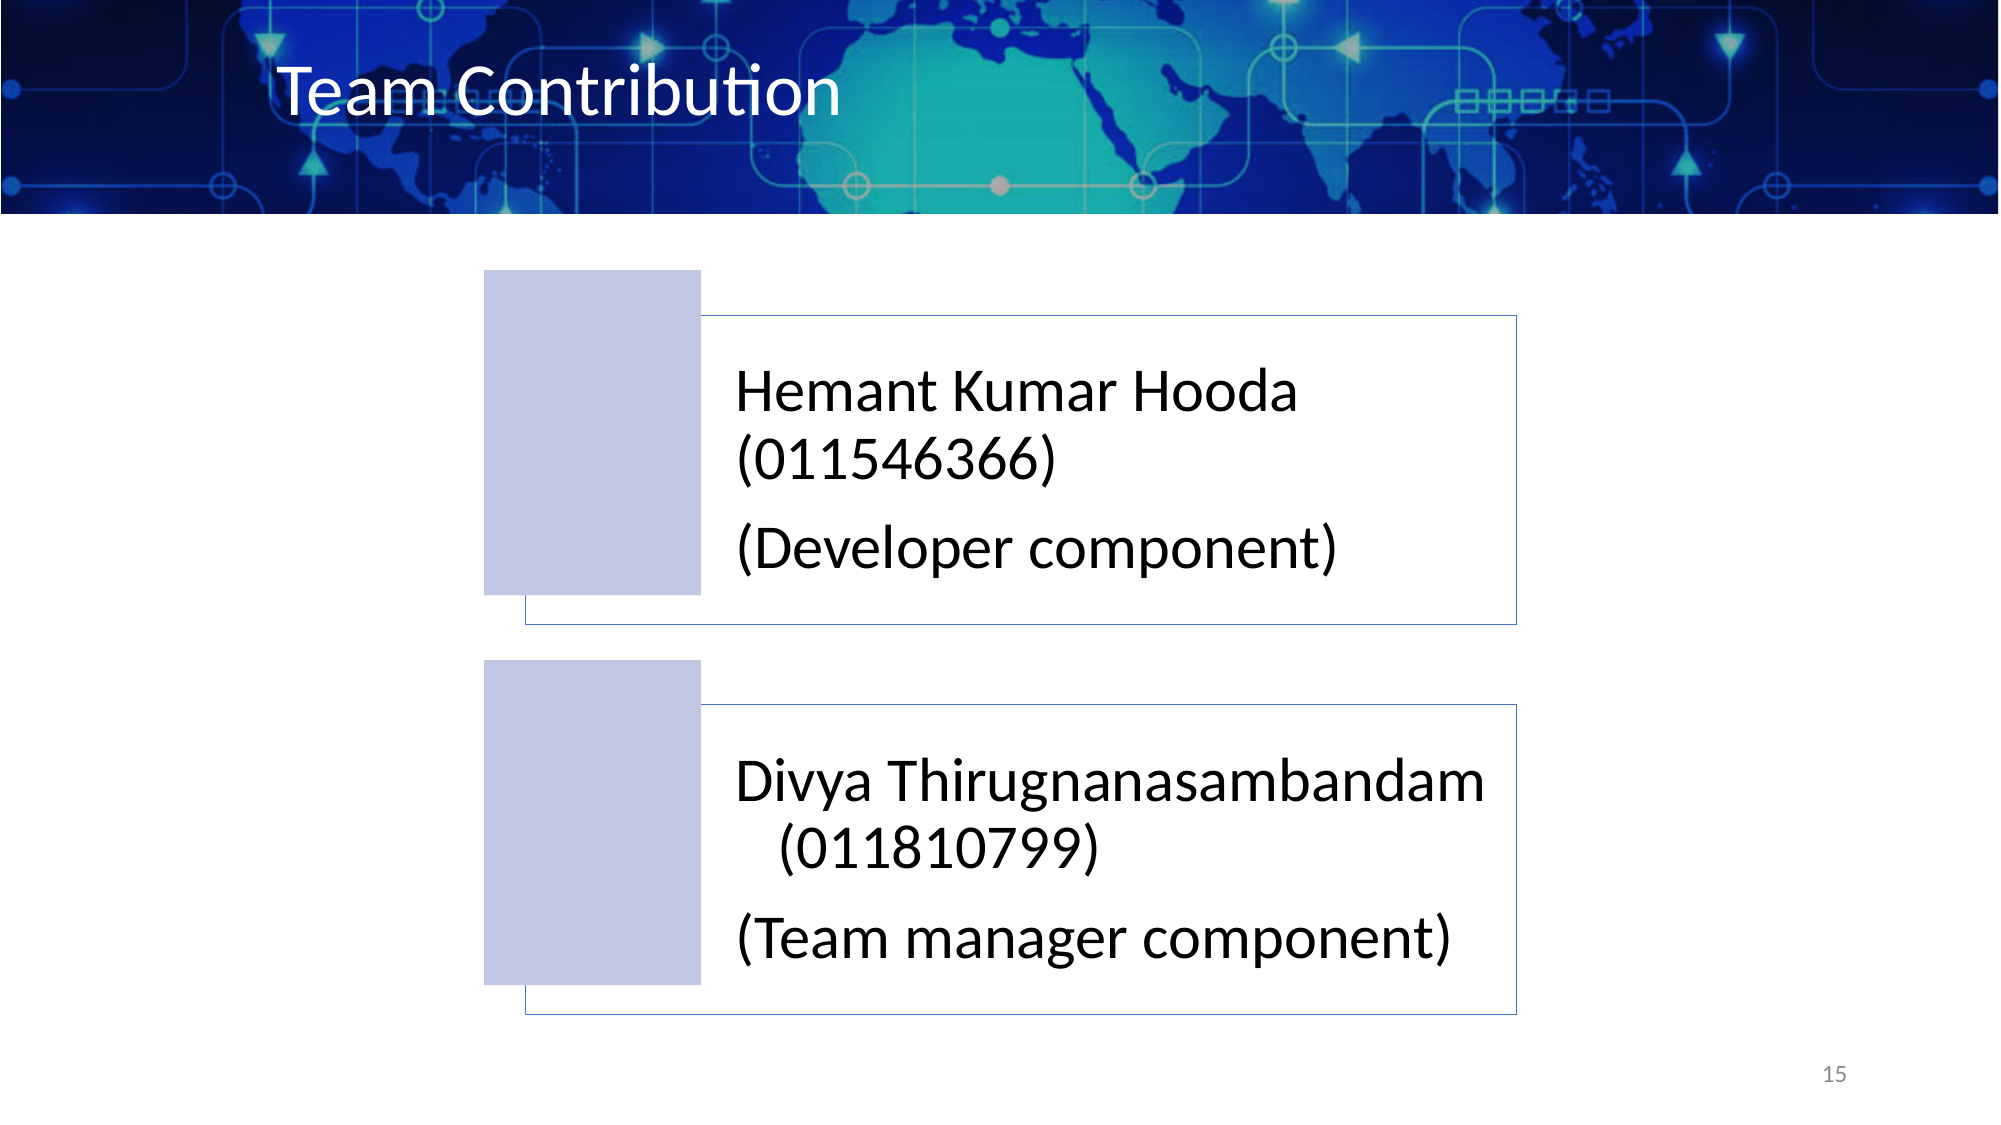

Team Contribution
# Team Contribution
Hemant Kumar Hooda    (011546366)
(Developer component)
Divya Thirugnanasambandam    (011810799)
(Team manager component)
15